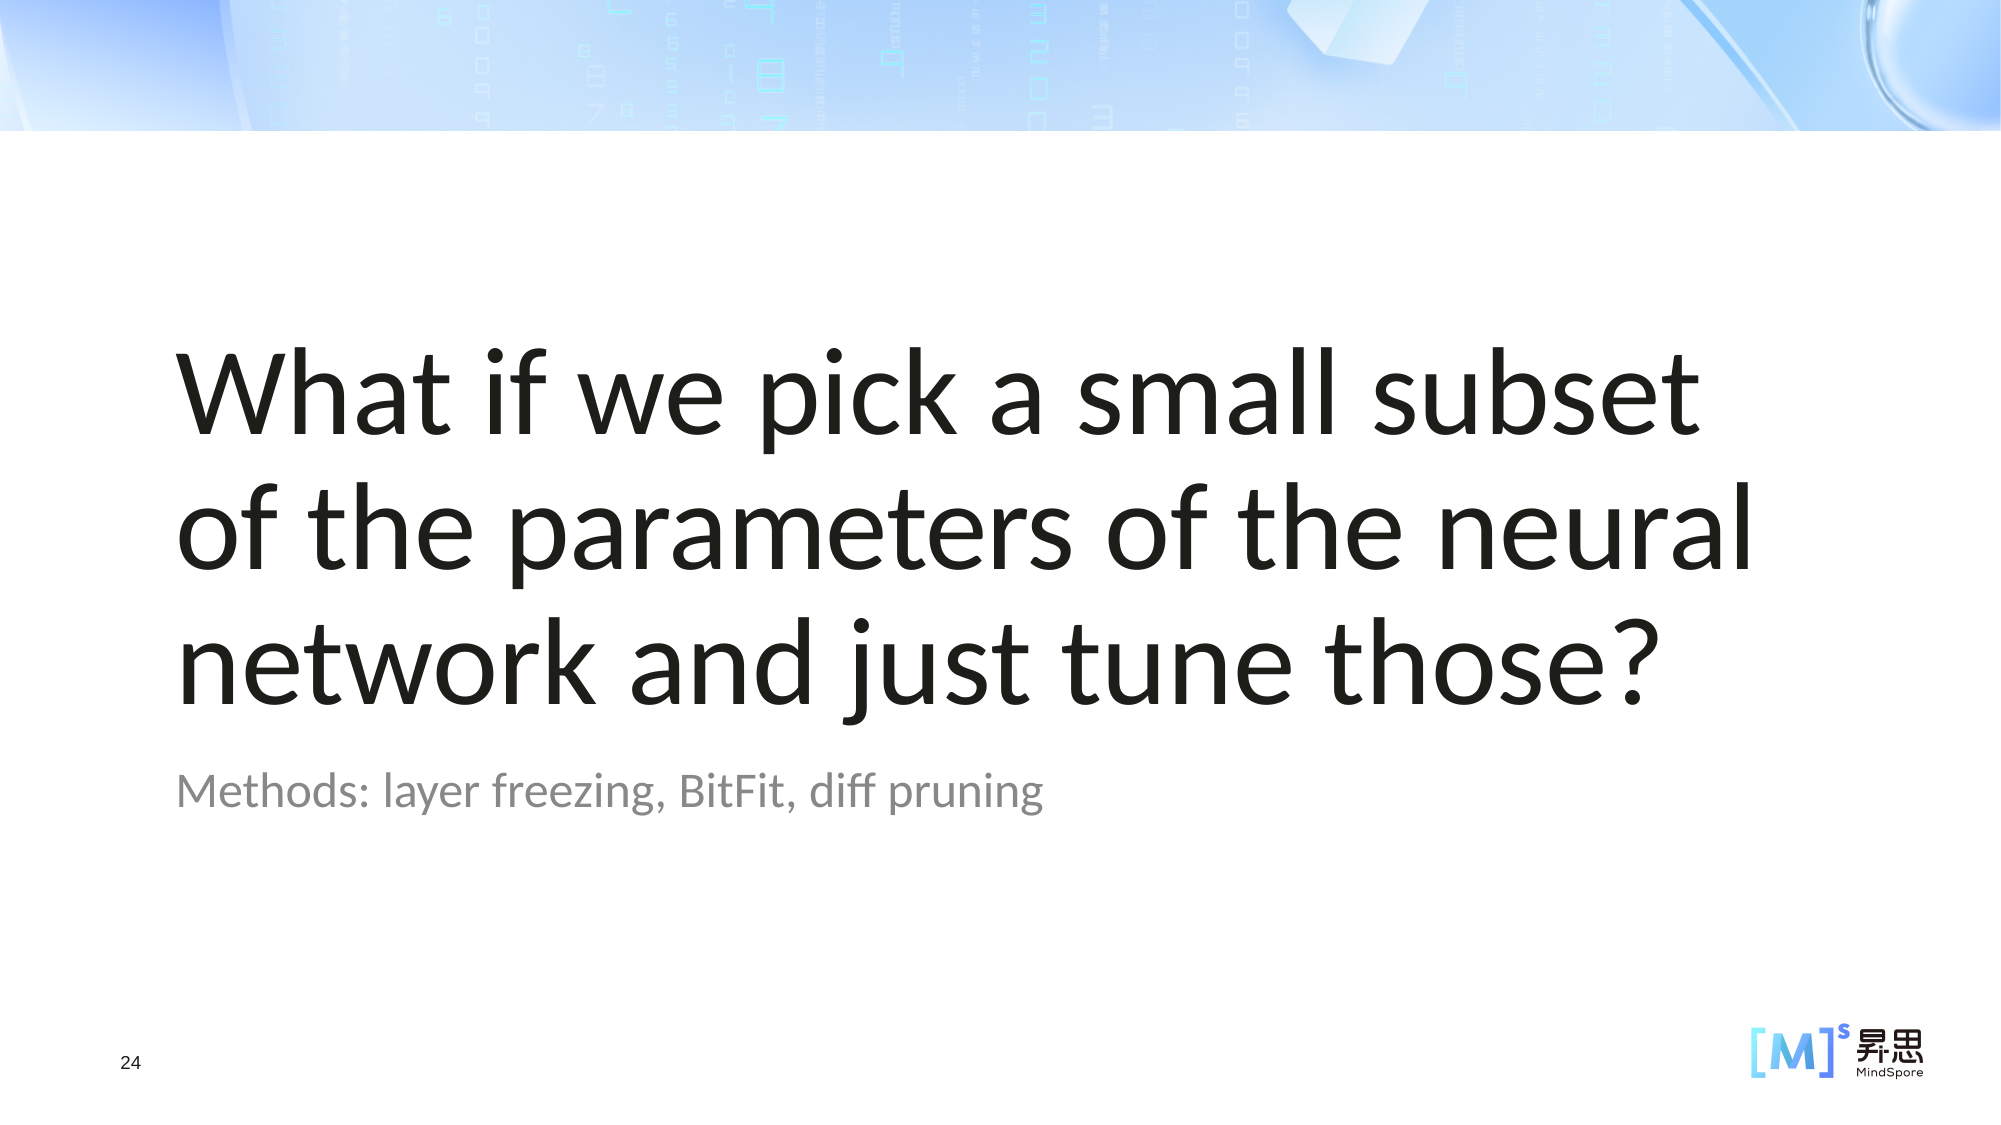

What if we pick a small subset of the parameters of the neural network and just tune those?
Methods: layer freezing, BitFit, diff pruning